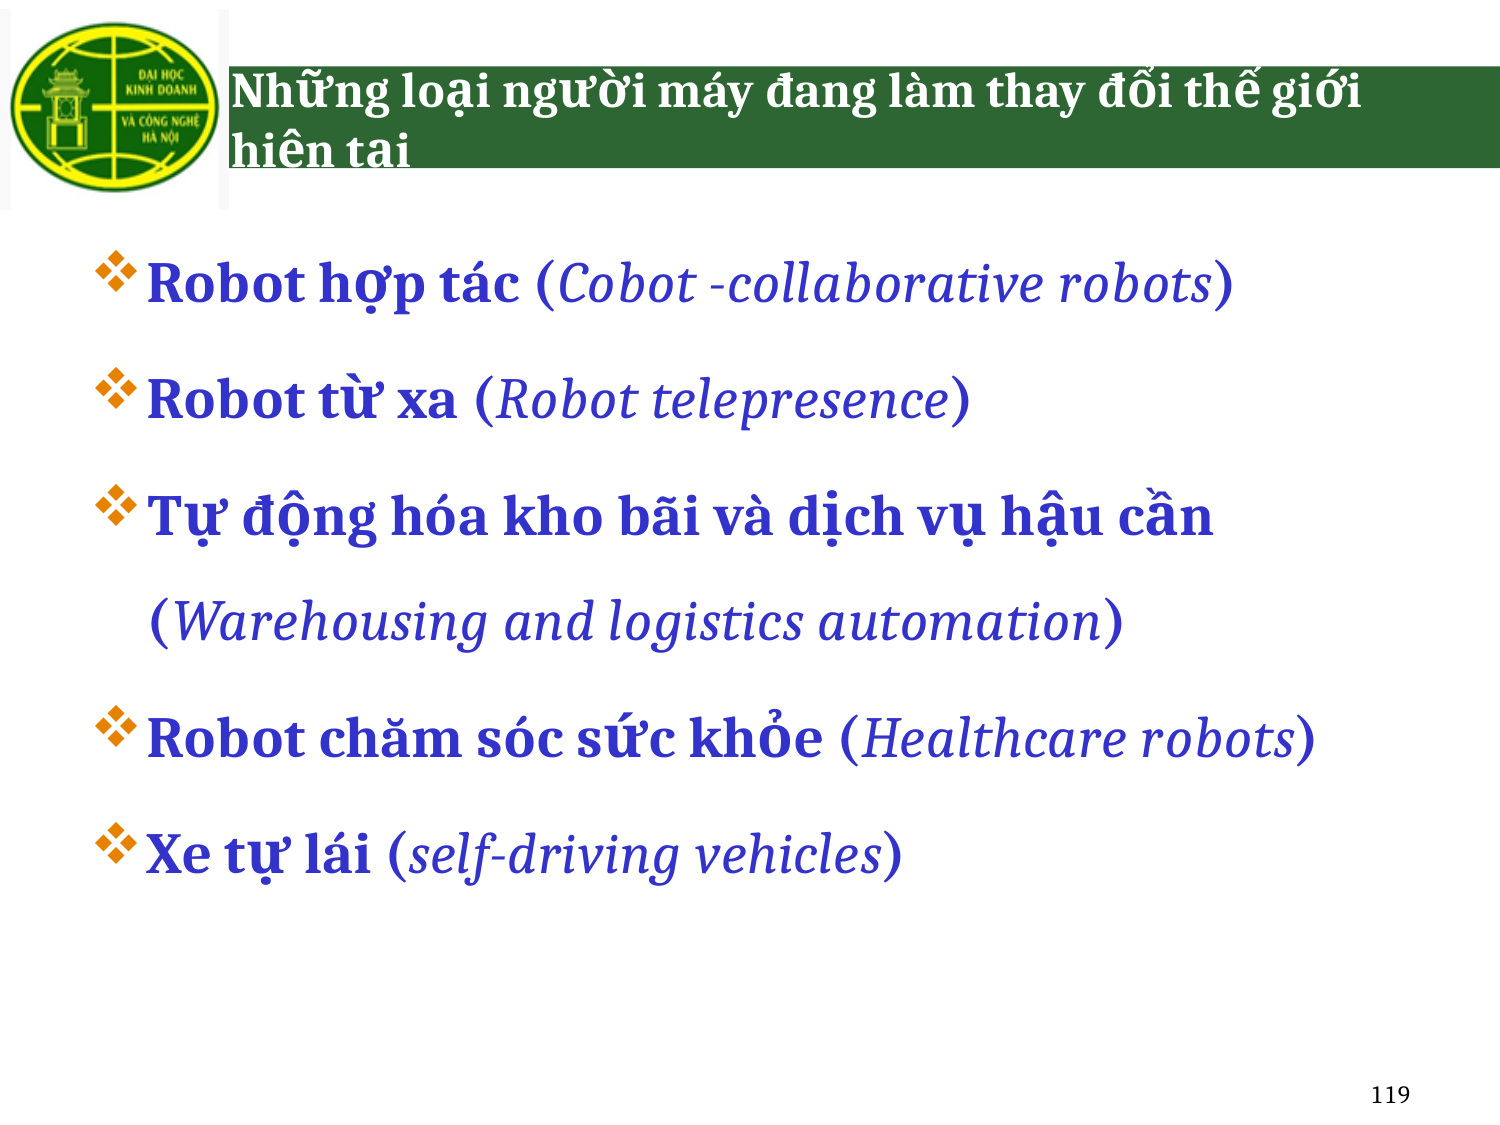

# Những loại người máy đang làm thay đổi thế giới hiện tại
Robot hợp tác (Cobot -collaborative robots)
Robot từ xa (Robot telepresence)
Tự động hóa kho bãi và dịch vụ hậu cần (Warehousing and logistics automation)
Robot chăm sóc sức khỏe (Healthcare robots)
Xe tự lái (self-driving vehicles)
119